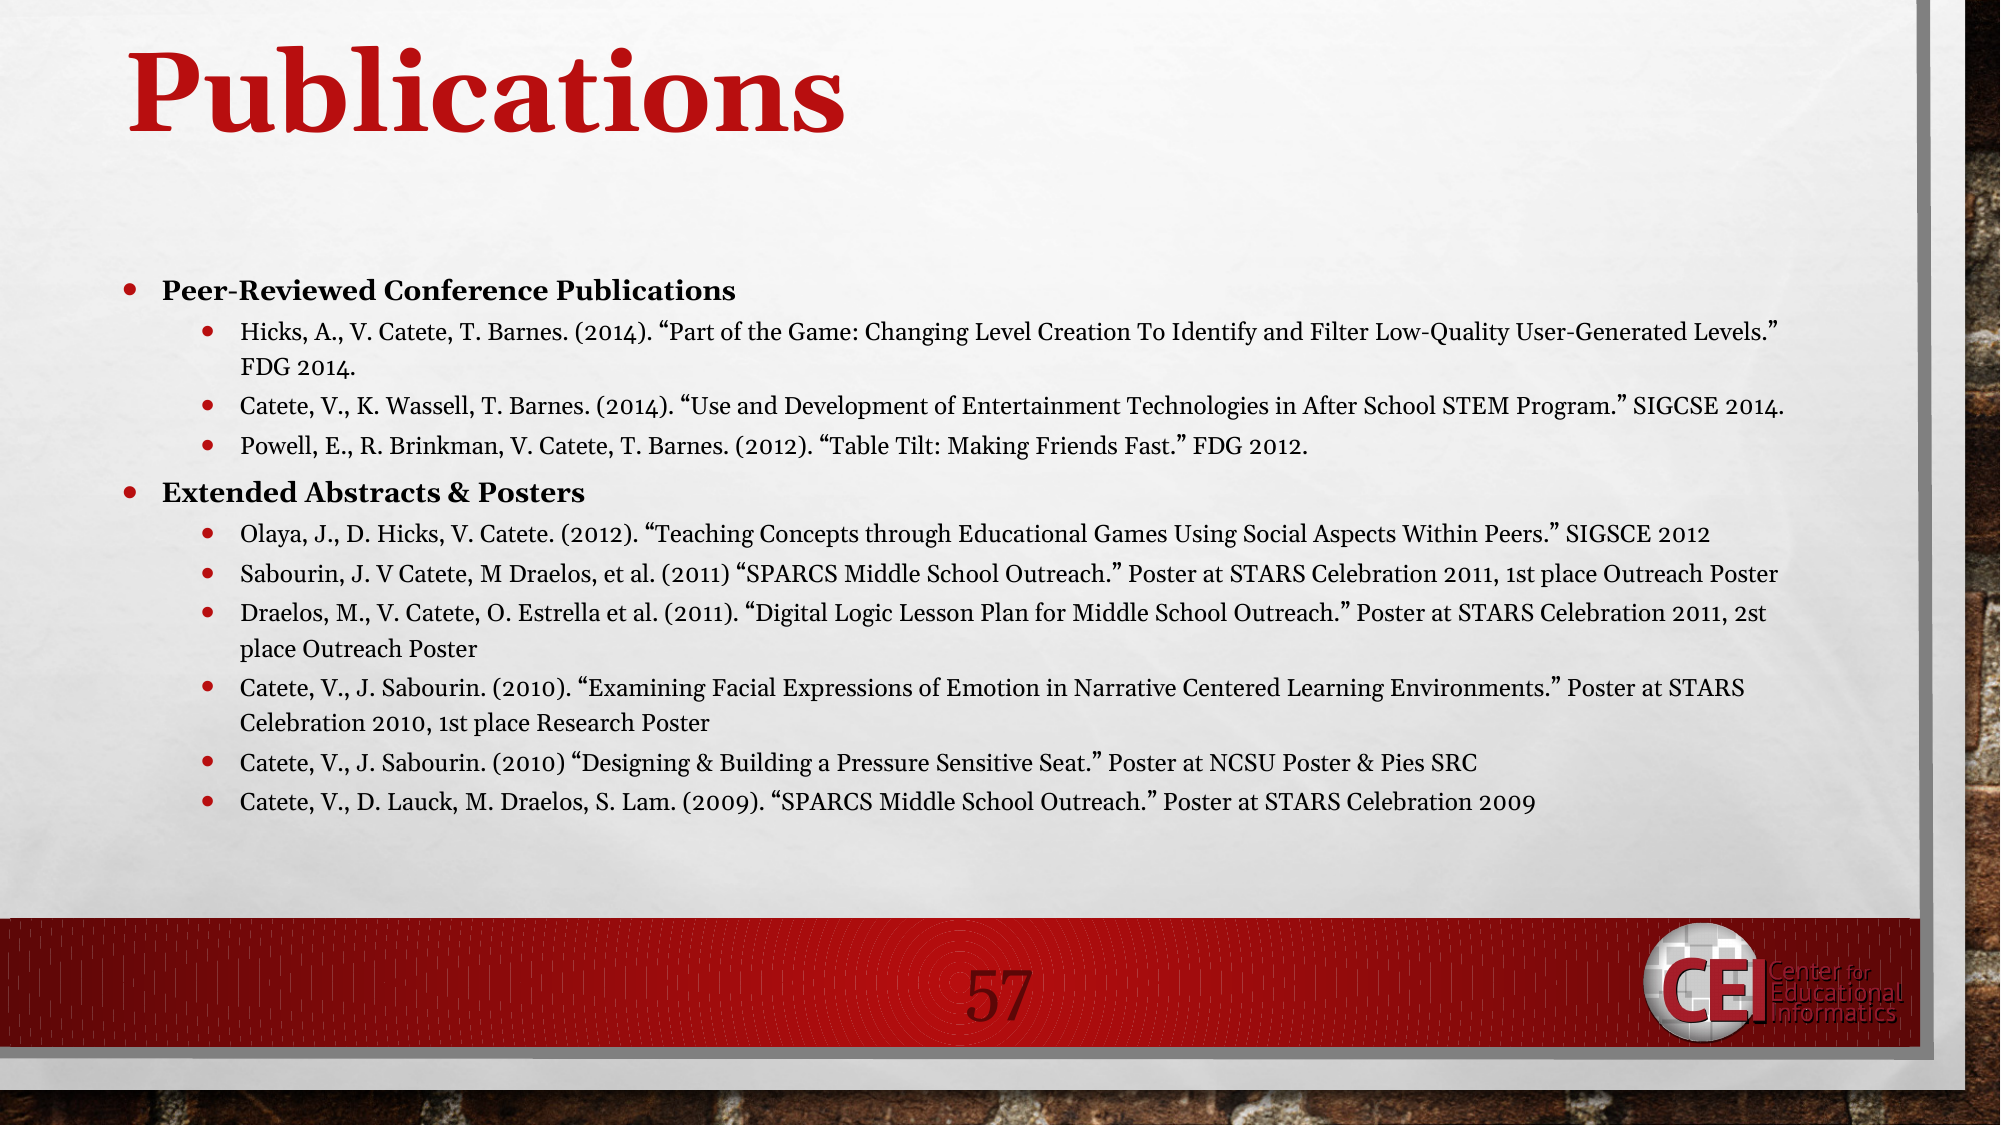

# Publications
Peer-Reviewed Conference Publications
Hicks, A., V. Catete, T. Barnes. (2014). “Part of the Game: Changing Level Creation To Identify and Filter Low-Quality User-Generated Levels.” FDG 2014.
Catete, V., K. Wassell, T. Barnes. (2014). “Use and Development of Entertainment Technologies in After School STEM Program.” SIGCSE 2014.
Powell, E., R. Brinkman, V. Catete, T. Barnes. (2012). “Table Tilt: Making Friends Fast.” FDG 2012.
Extended Abstracts & Posters
Olaya, J., D. Hicks, V. Catete. (2012). “Teaching Concepts through Educational Games Using Social Aspects Within Peers.” SIGSCE 2012
Sabourin, J. V Catete, M Draelos, et al. (2011) “SPARCS Middle School Outreach.” Poster at STARS Celebration 2011, 1st place Outreach Poster
Draelos, M., V. Catete, O. Estrella et al. (2011). “Digital Logic Lesson Plan for Middle School Outreach.” Poster at STARS Celebration 2011, 2st place Outreach Poster
Catete, V., J. Sabourin. (2010). “Examining Facial Expressions of Emotion in Narrative Centered Learning Environments.” Poster at STARS Celebration 2010, 1st place Research Poster
Catete, V., J. Sabourin. (2010) “Designing & Building a Pressure Sensitive Seat.” Poster at NCSU Poster & Pies SRC
Catete, V., D. Lauck, M. Draelos, S. Lam. (2009). “SPARCS Middle School Outreach.” Poster at STARS Celebration 2009
57